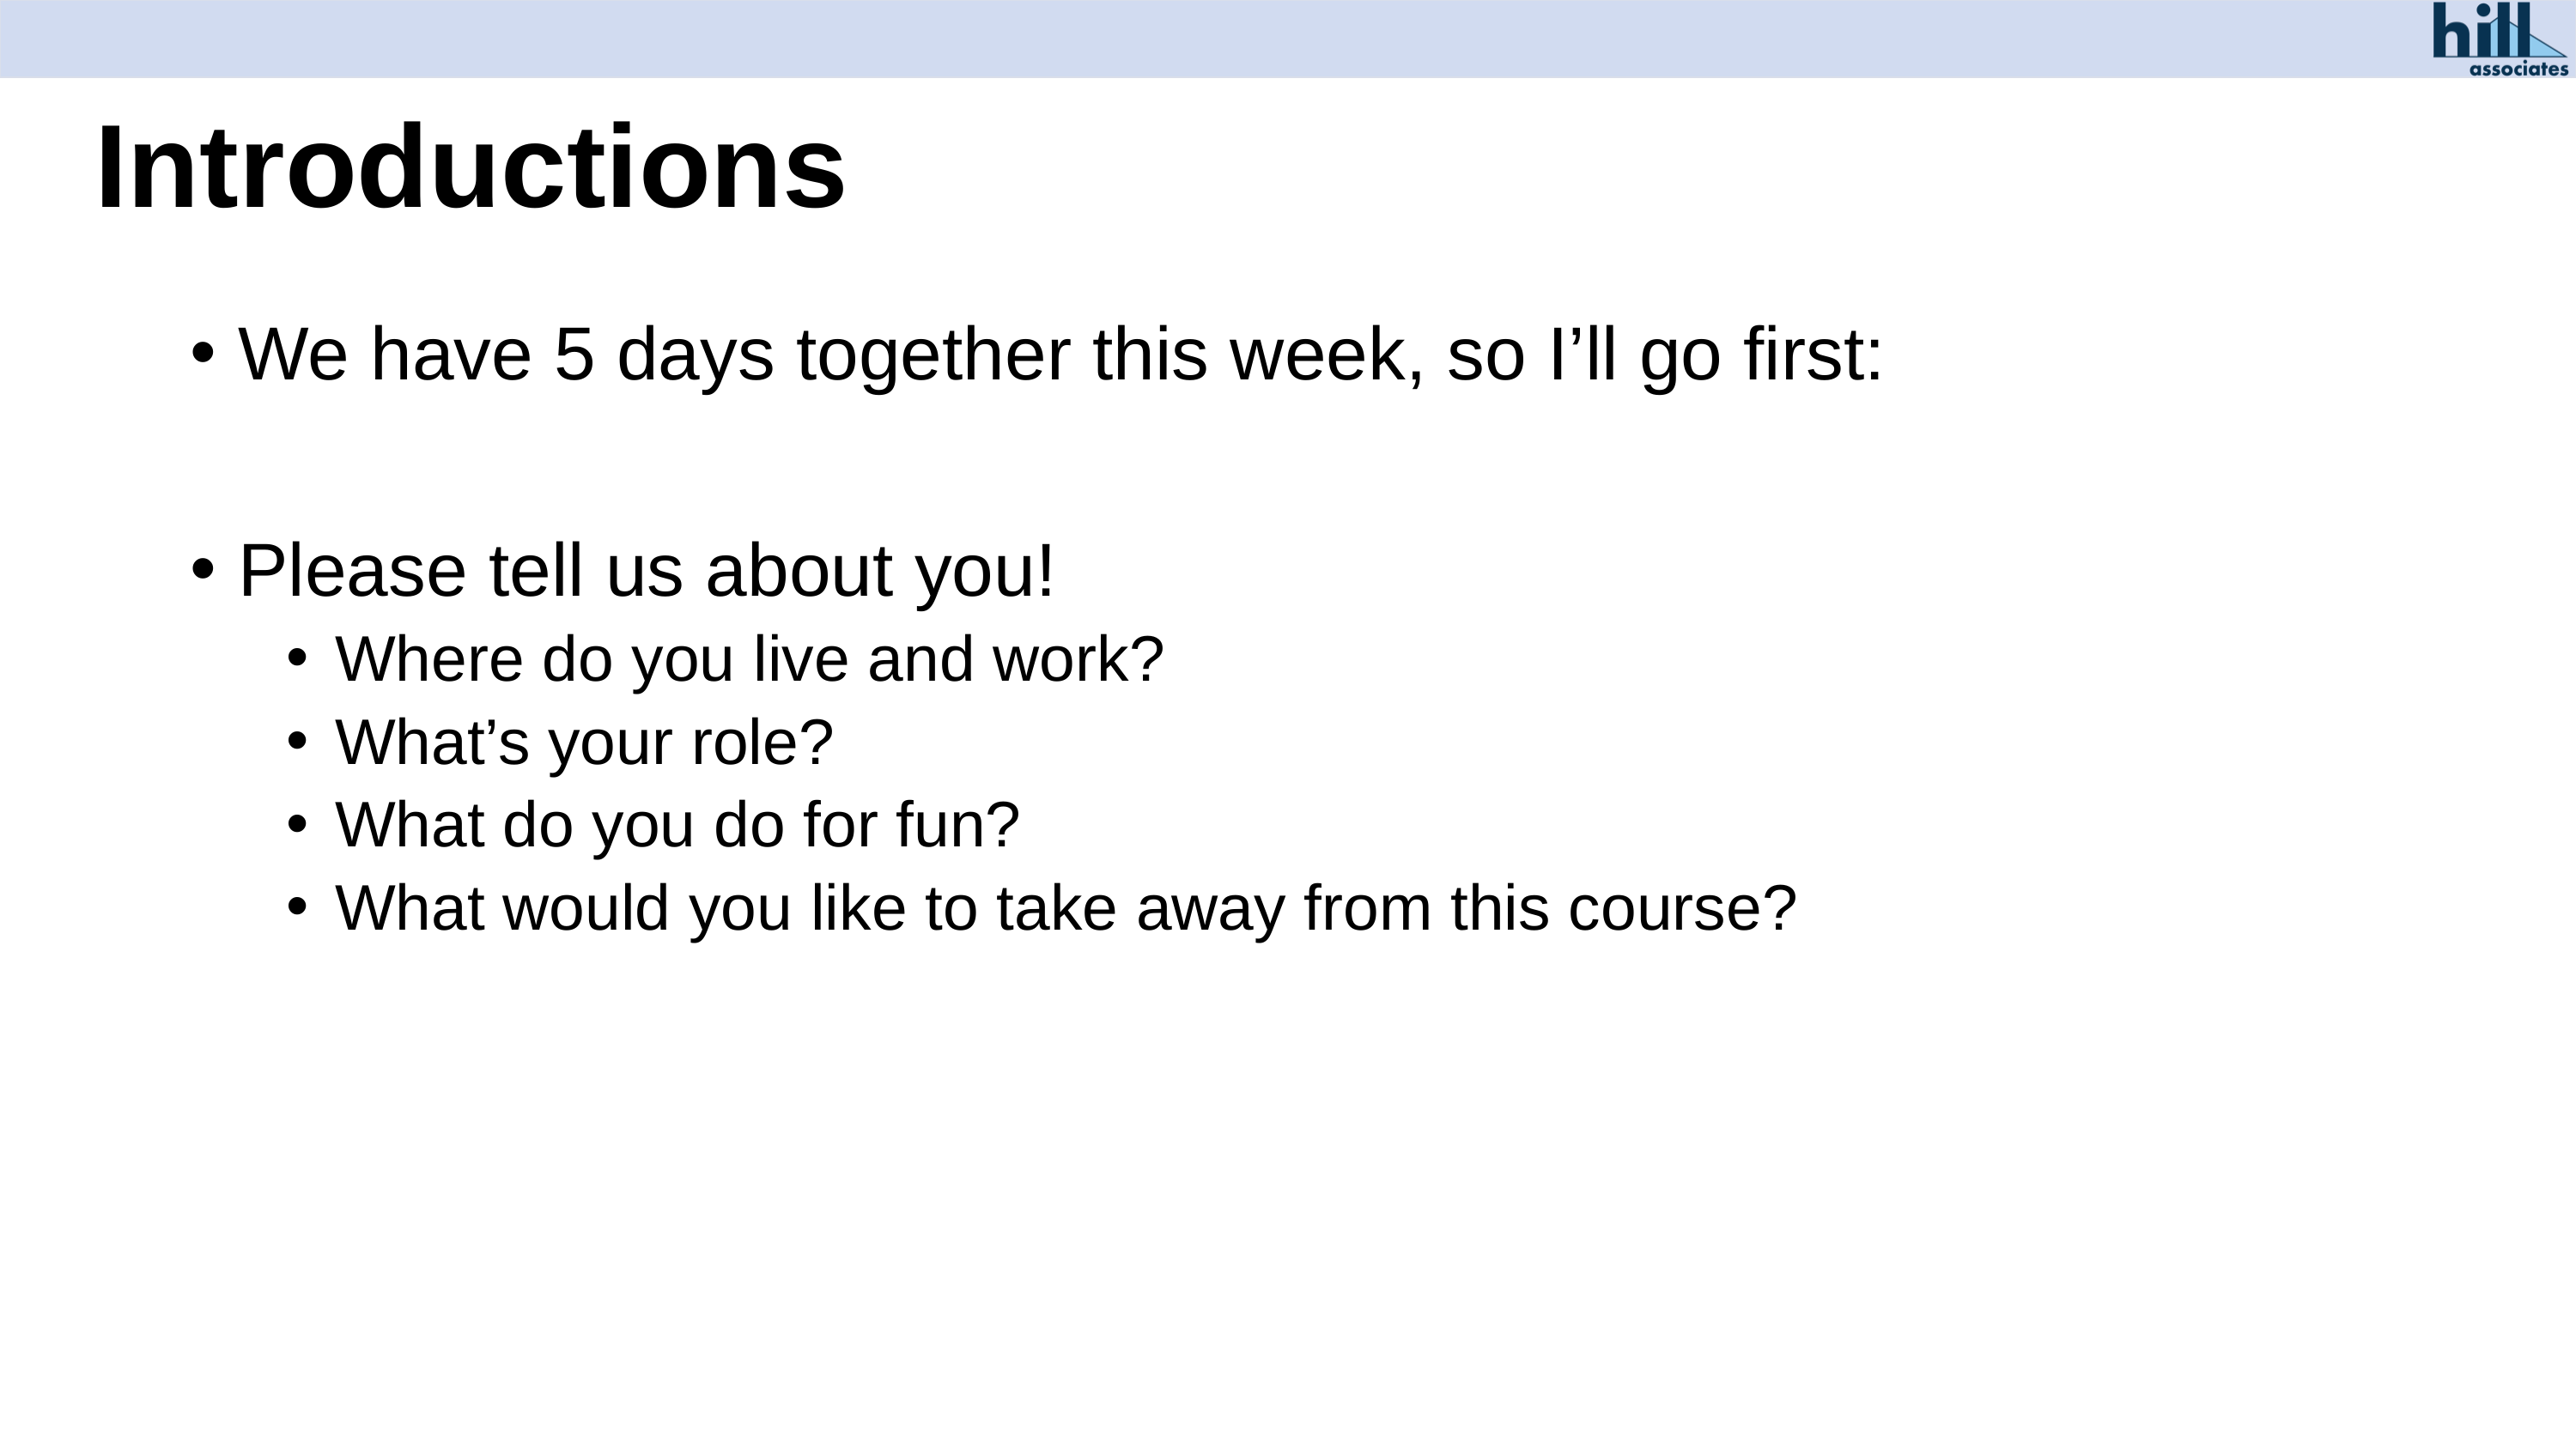

# Introductions
We have 5 days together this week, so I’ll go first:

Please tell us about you!
Where do you live and work?
What’s your role?
What do you do for fun?
What would you like to take away from this course?